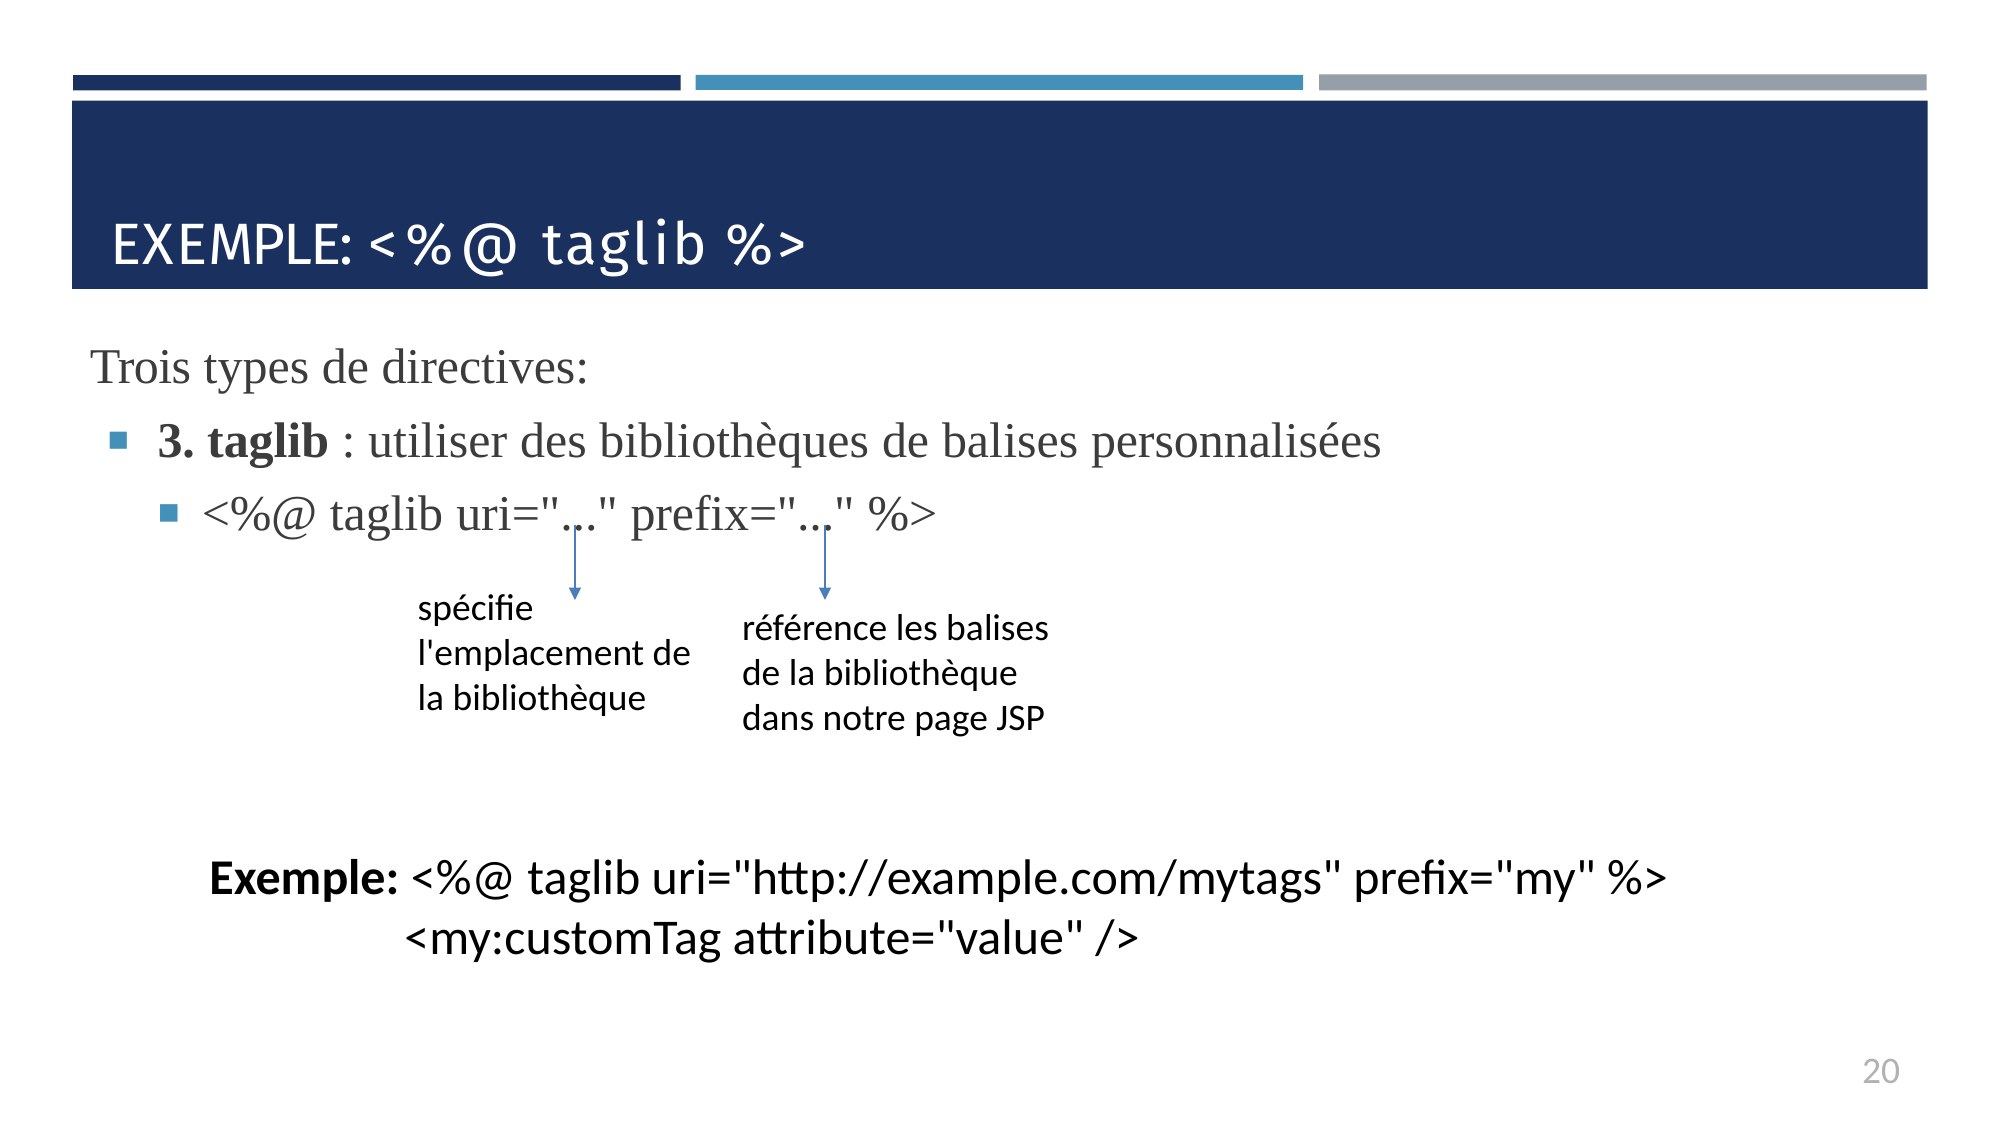

# EXEMPLE: <%@ taglib %>
Trois types de directives:
3. taglib : utiliser des bibliothèques de balises personnalisées
<%@ taglib uri="..." prefix="..." %>
spécifie l'emplacement de la bibliothèque
référence les balises de la bibliothèque dans notre page JSP
Exemple: <%@ taglib uri="http://example.com/mytags" prefix="my" %>
	    <my:customTag attribute="value" />
20